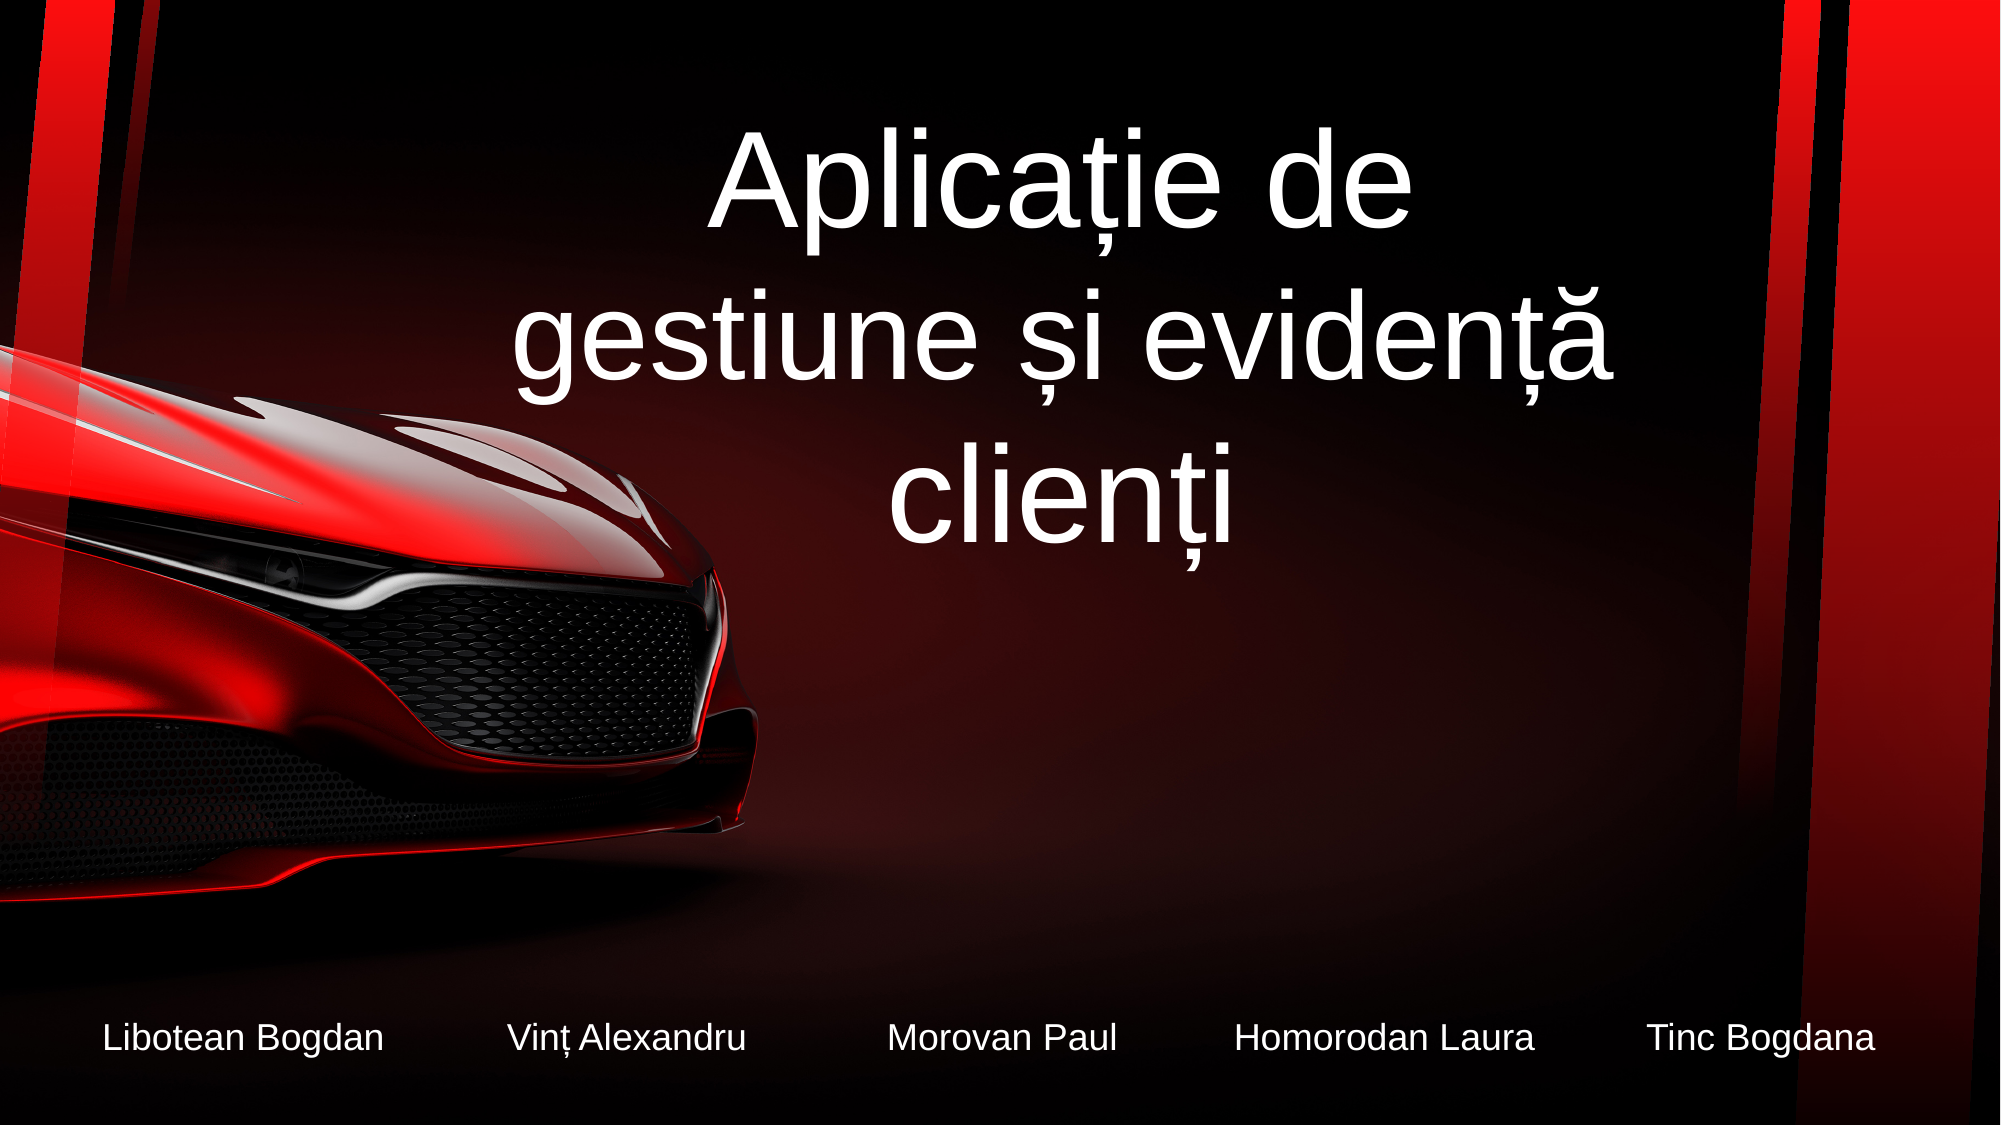

Aplicație de
gestiune și evidență
clienți
Tinc Bogdana
Libotean Bogdan
Vinț Alexandru
Homorodan Laura
Morovan Paul